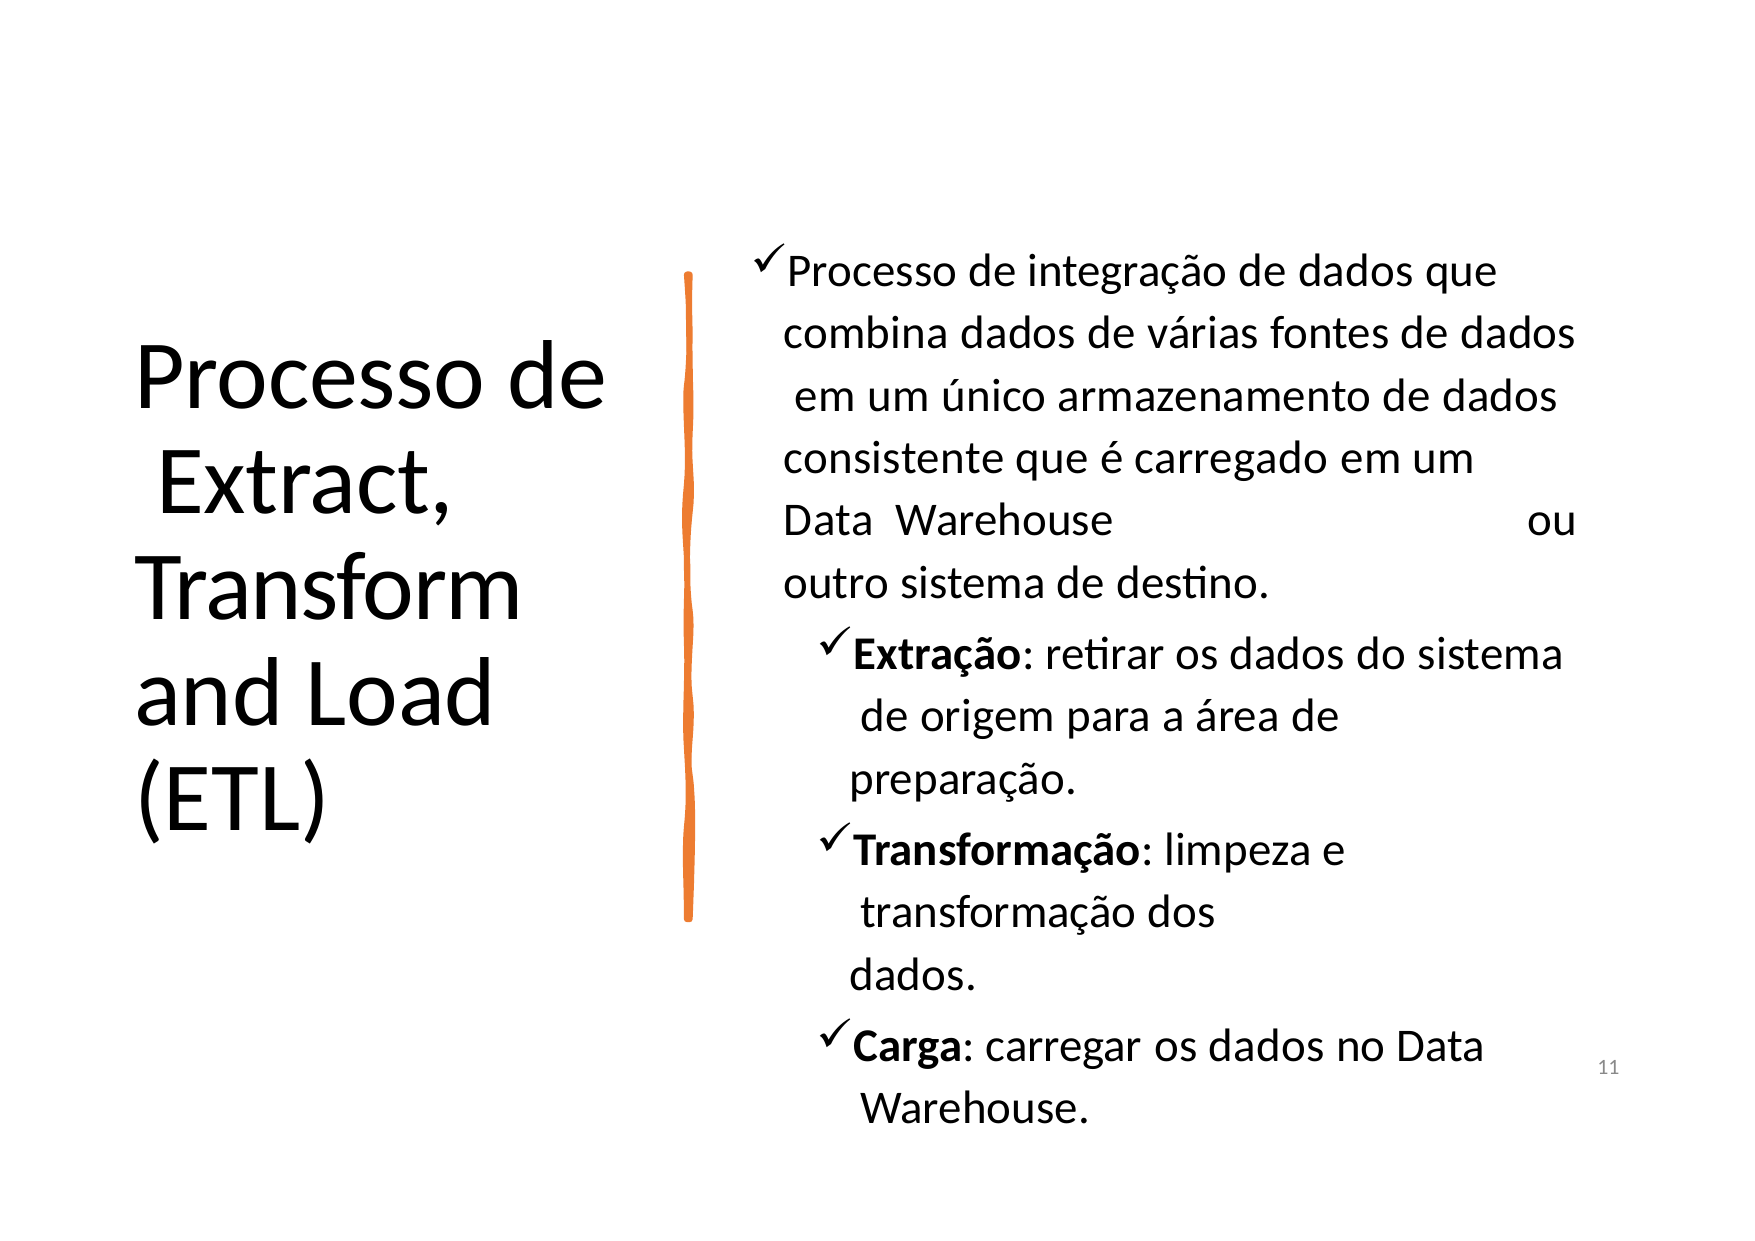

Processo de integração de dados que  combina dados de várias fontes de dados  em um único armazenamento de dados  consistente que é carregado em um	Data  Warehouse	ou outro sistema de destino.
Extração: retirar os dados do sistema  de origem para a área de preparação.
Transformação: limpeza e  transformação dos dados.
Carga: carregar os dados no Data  Warehouse.

Processo de  Extract,  Transform  and Load  (ETL)
11